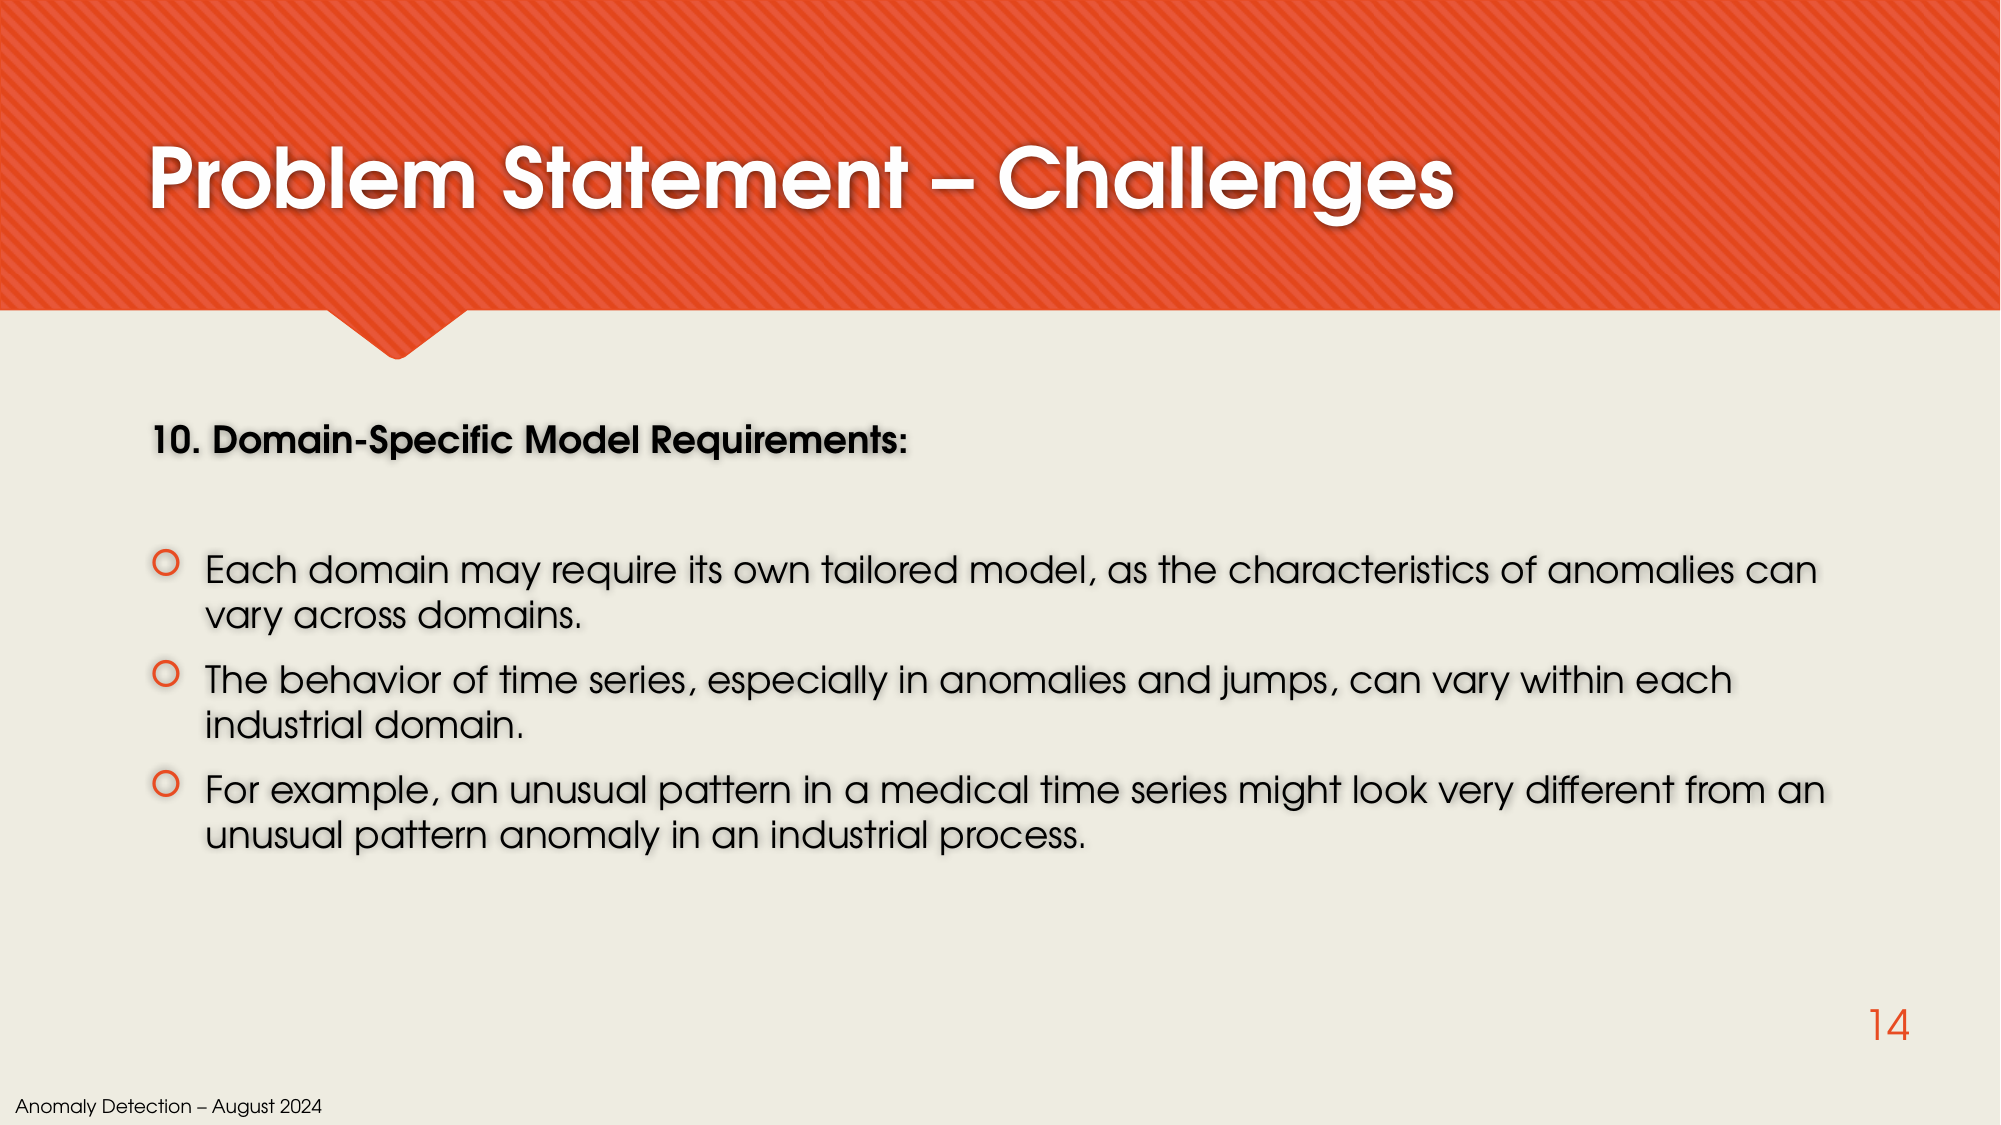

# Problem Statement – Challenges
10. Domain-Specific Model Requirements:

Each domain may require its own tailored model, as the characteristics of anomalies can vary across domains.
The behavior of time series, especially in anomalies and jumps, can vary within each industrial domain.
For example, an unusual pattern in a medical time series might look very different from an unusual pattern anomaly in an industrial process.
14
Anomaly Detection – August 2024